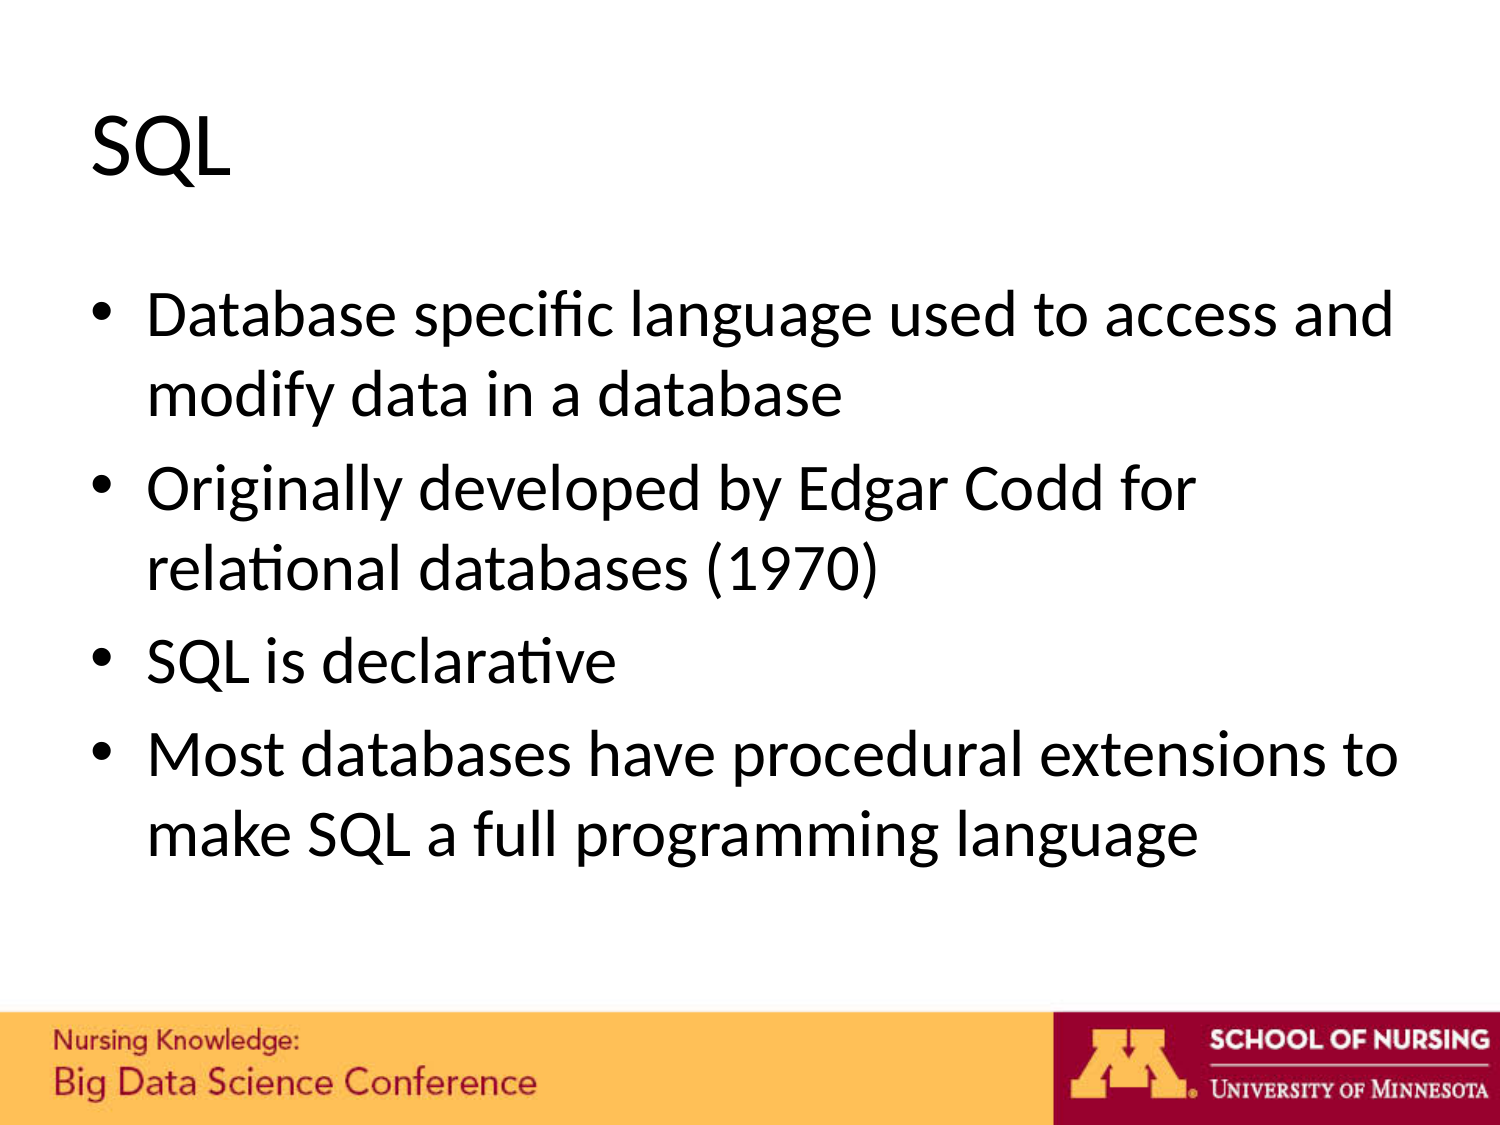

# SQL
Database specific language used to access and modify data in a database
Originally developed by Edgar Codd for relational databases (1970)
SQL is declarative
Most databases have procedural extensions to make SQL a full programming language